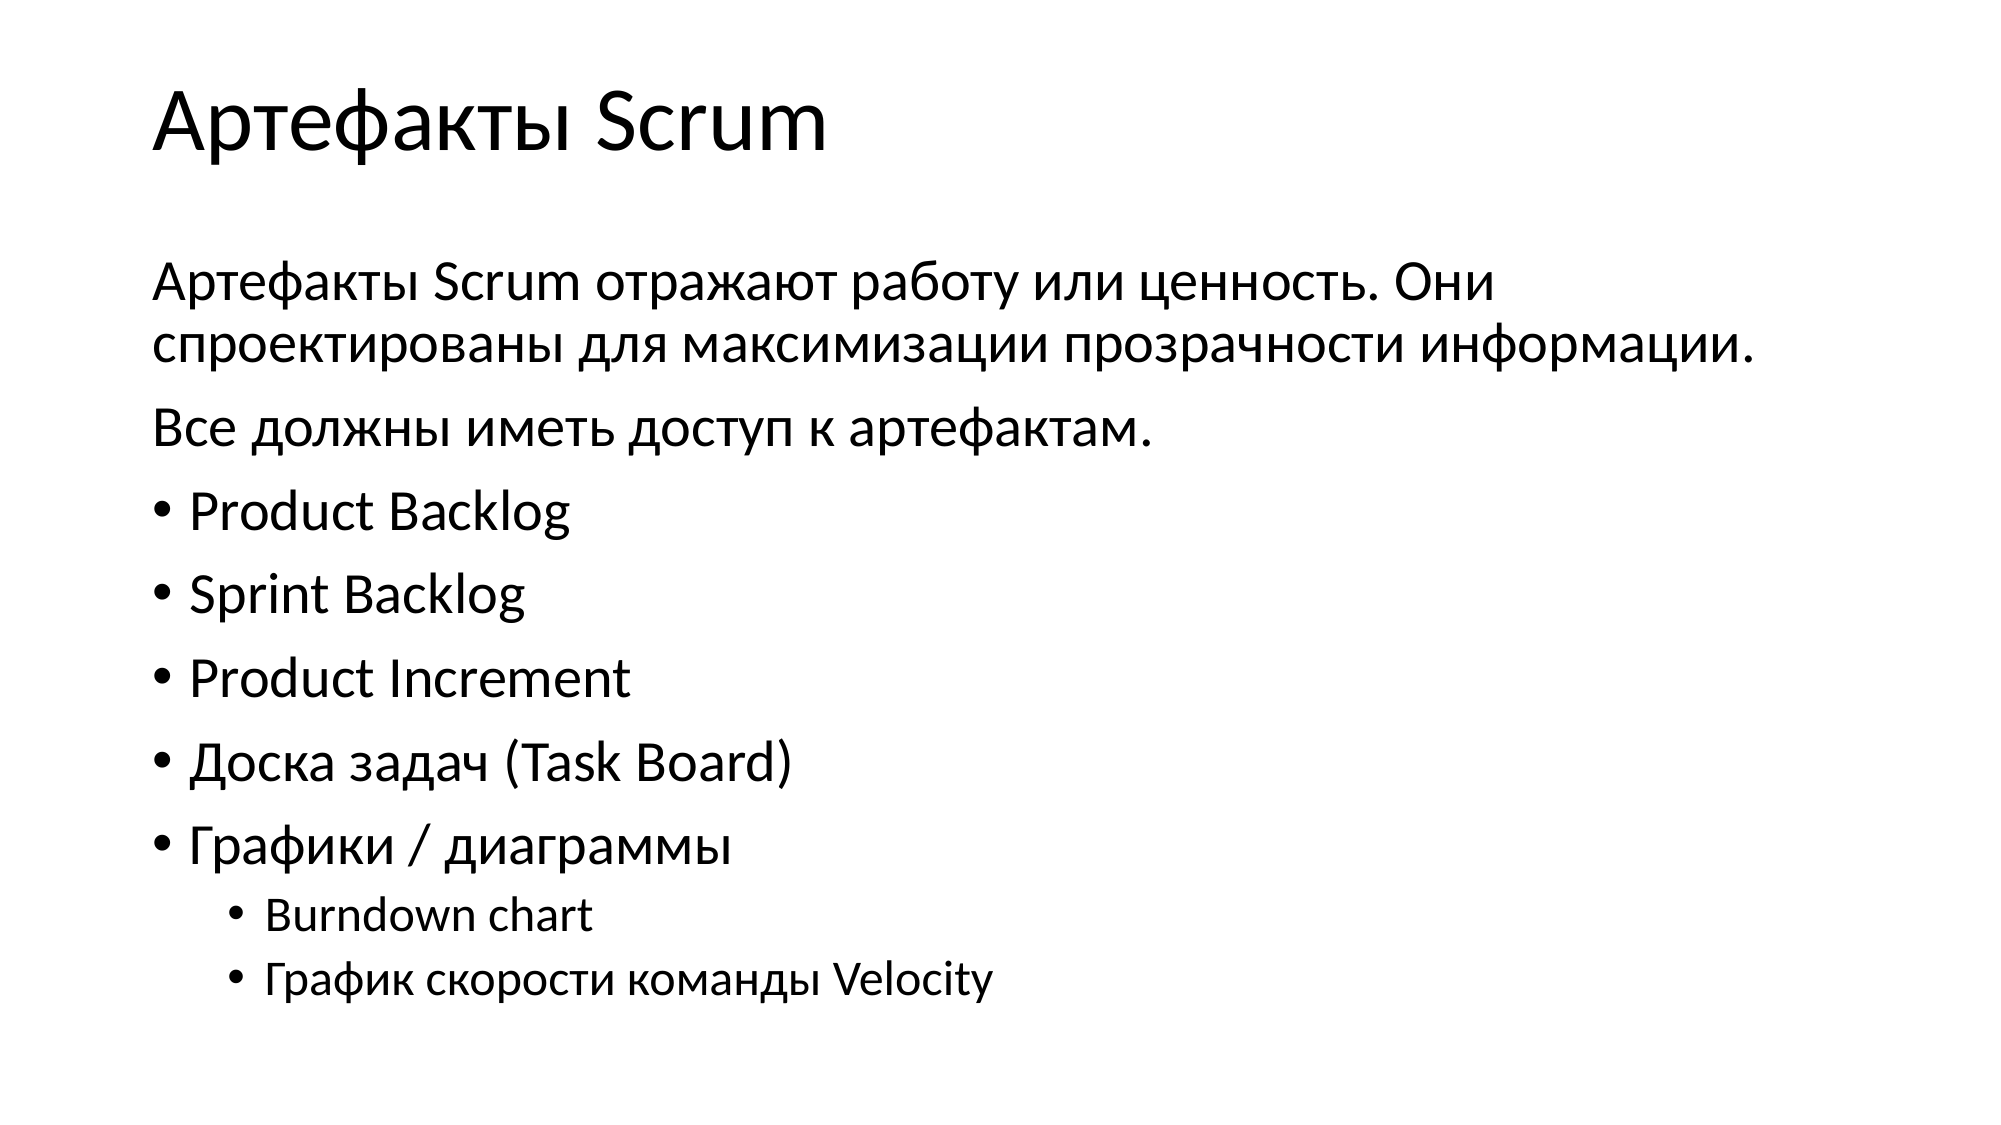

# Артефакты Scrum
Артефакты Scrum отражают работу или ценность. Они спроектированы для максимизации прозрачности информации.
Все должны иметь доступ к артефактам.
Product Backlog
Sprint Backlog
Product Increment
Доска задач (Task Board)
Графики / диаграммы
Burndown chart
График скорости команды Velocity